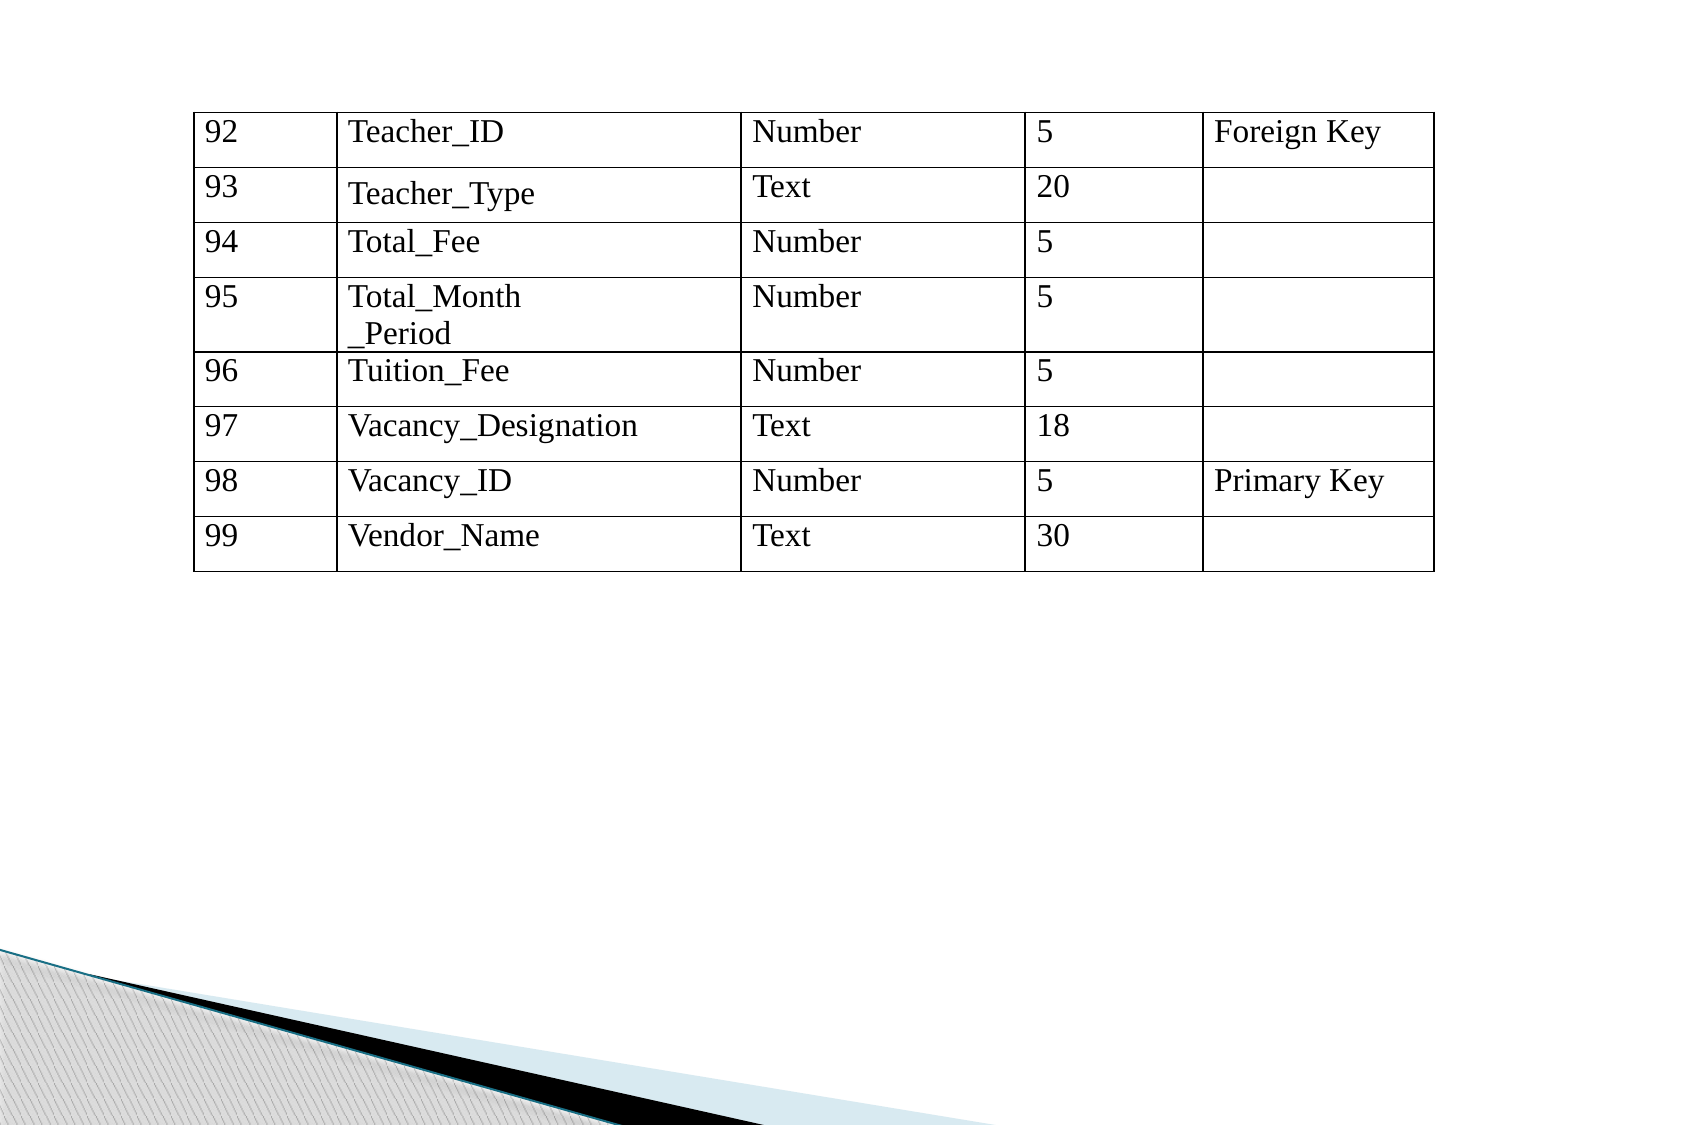

| 92 | Teacher\_ID | Number | 5 | Foreign Key |
| --- | --- | --- | --- | --- |
| 93 | Teacher\_Type | Text | 20 |  |
| 94 | Total\_Fee | Number | 5 |  |
| 95 | Total\_Month \_Period | Number | 5 |  |
| 96 | Tuition\_Fee | Number | 5 |  |
| 97 | Vacancy\_Designation | Text | 18 |  |
| 98 | Vacancy\_ID | Number | 5 | Primary Key |
| 99 | Vendor\_Name | Text | 30 |  |